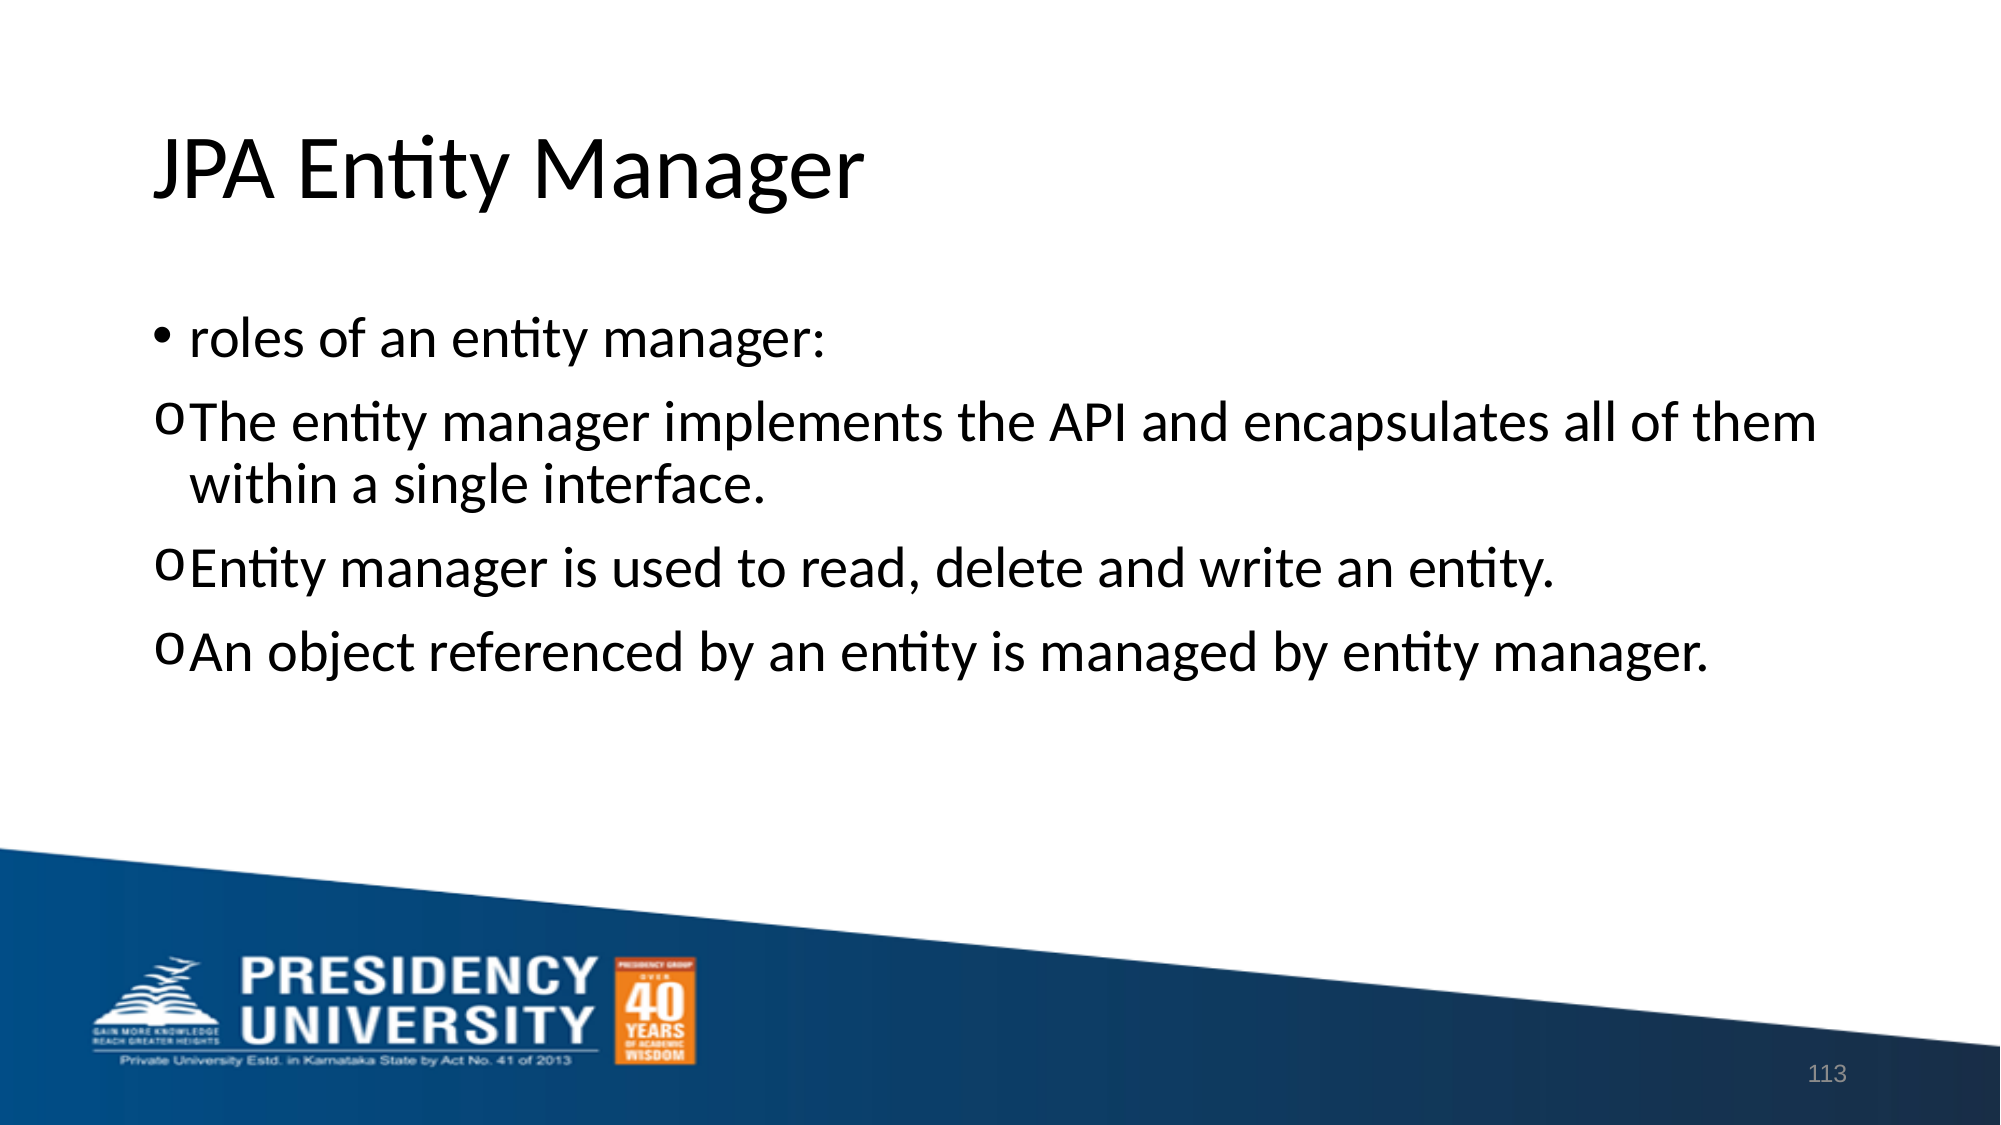

# JPA Entity Manager
roles of an entity manager:
The entity manager implements the API and encapsulates all of them within a single interface.
Entity manager is used to read, delete and write an entity.
An object referenced by an entity is managed by entity manager.

113